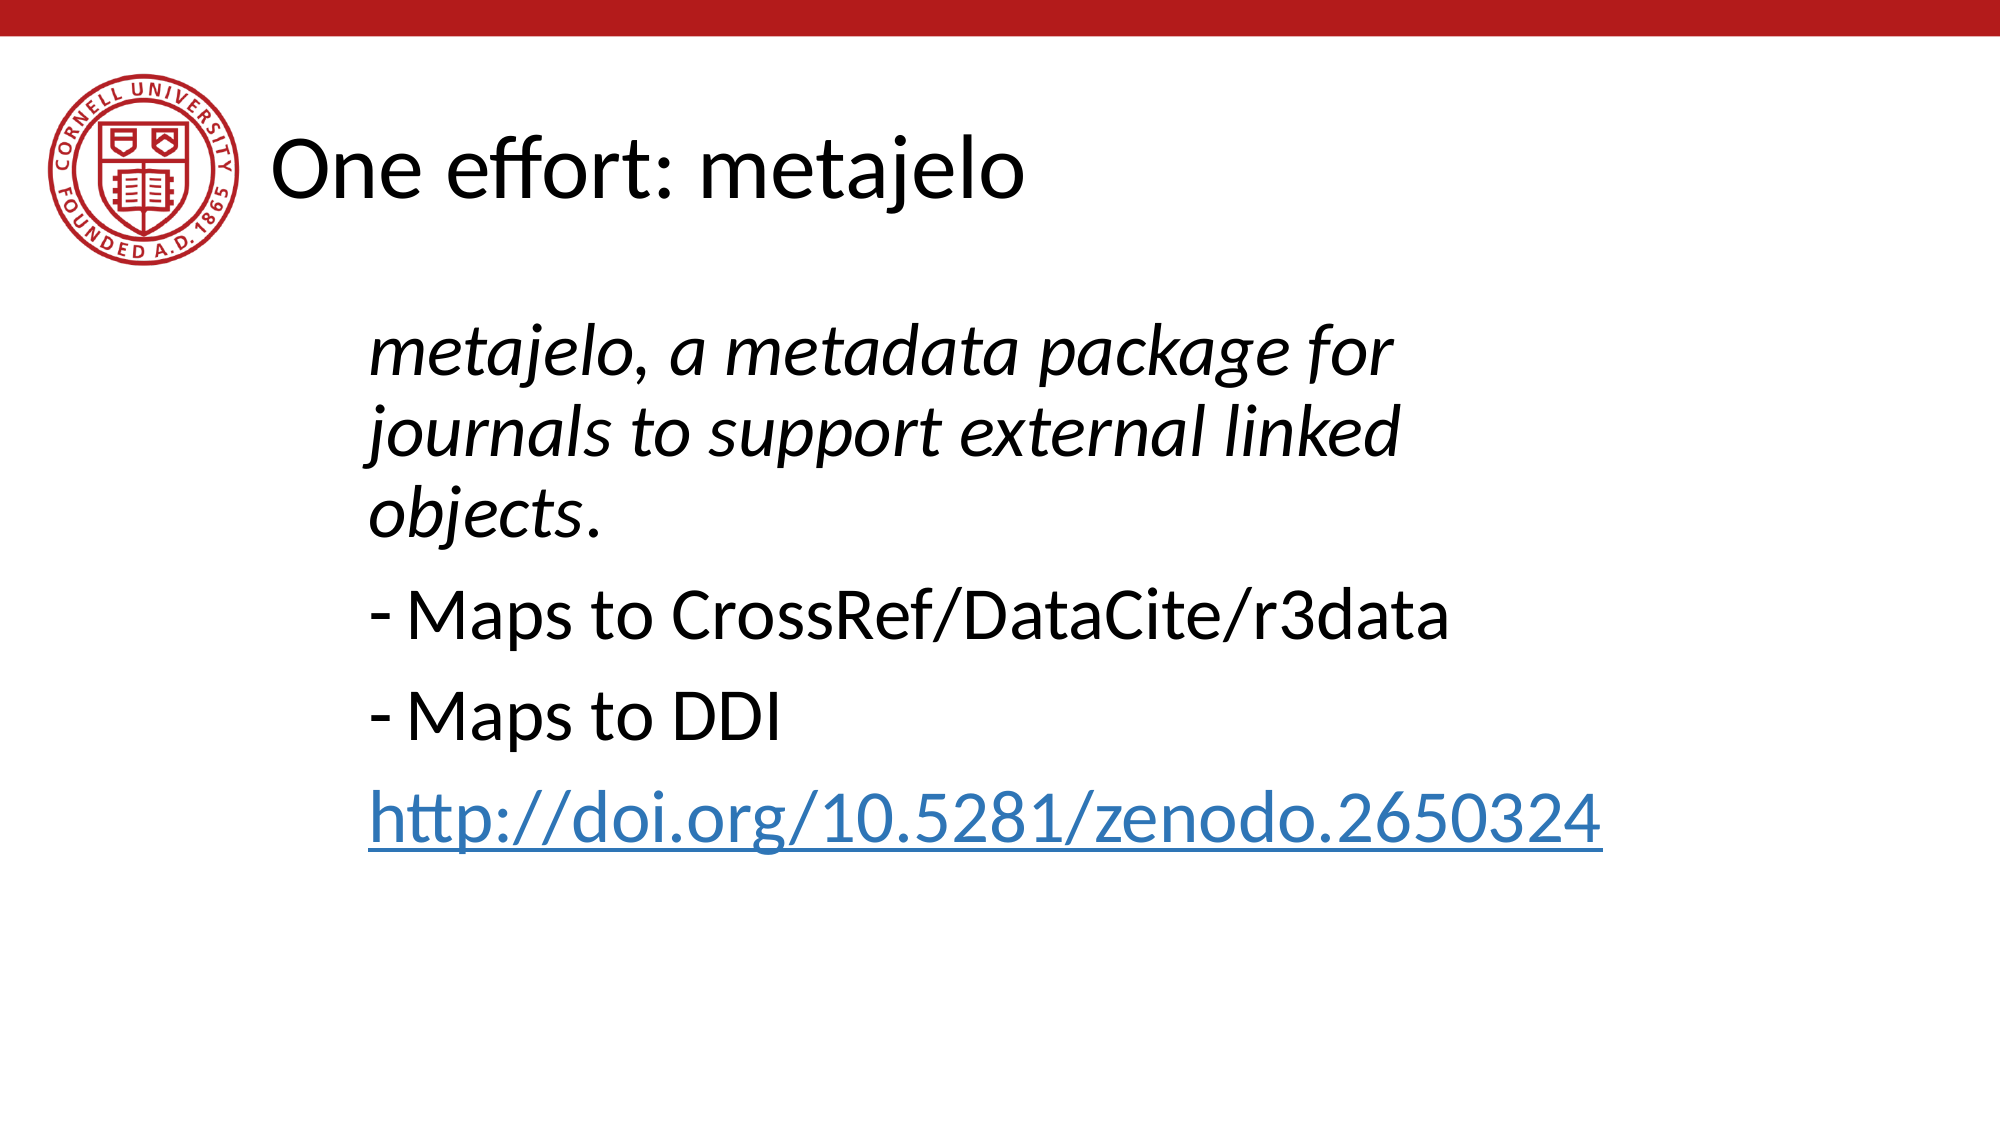

# One effort: metajelo
metajelo, a metadata package for journals to support external linked objects.
Maps to CrossRef/DataCite/r3data
Maps to DDI
http://doi.org/10.5281/zenodo.2650324